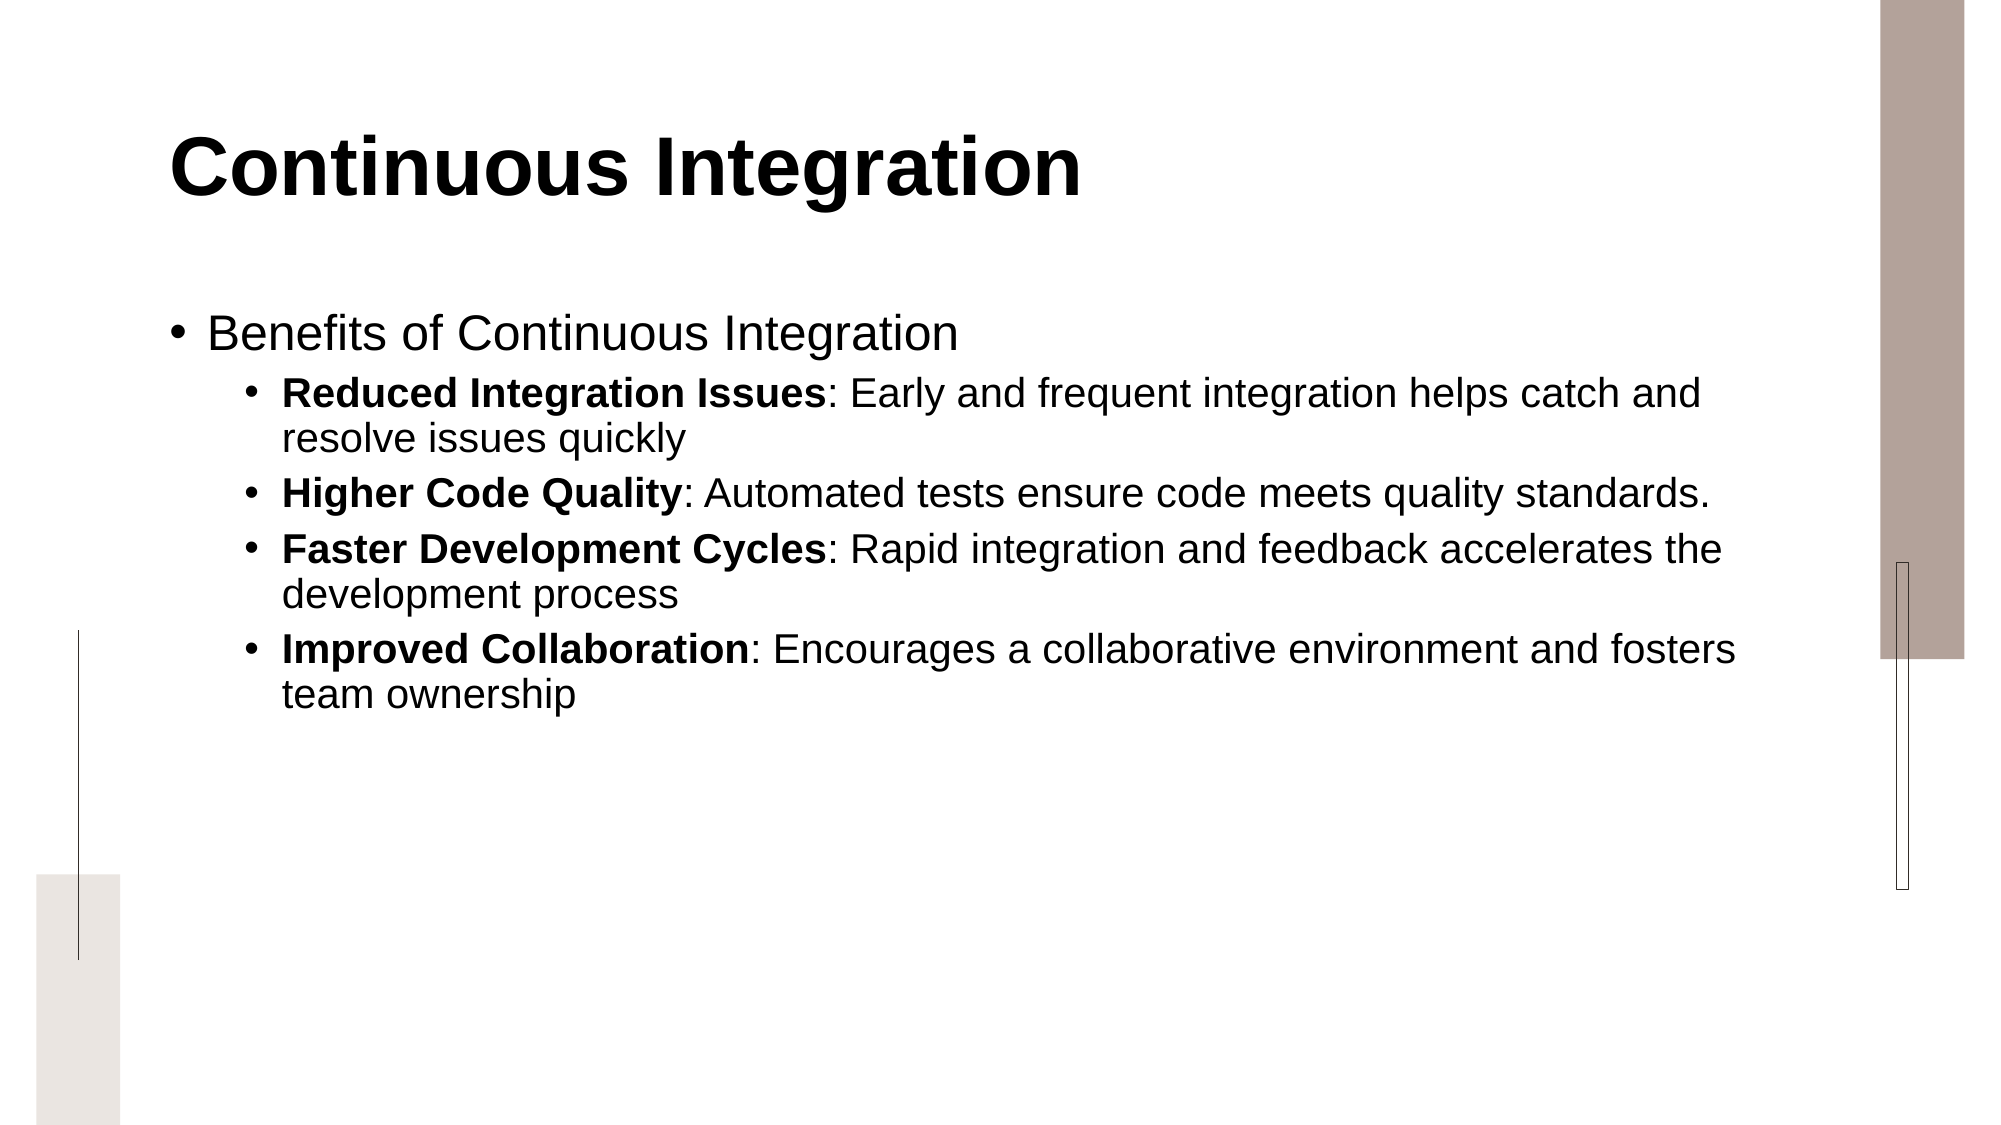

# Continuous Integration
Benefits of Continuous Integration
Reduced Integration Issues: Early and frequent integration helps catch and resolve issues quickly
Higher Code Quality: Automated tests ensure code meets quality standards.
Faster Development Cycles: Rapid integration and feedback accelerates the development process
Improved Collaboration: Encourages a collaborative environment and fosters team ownership